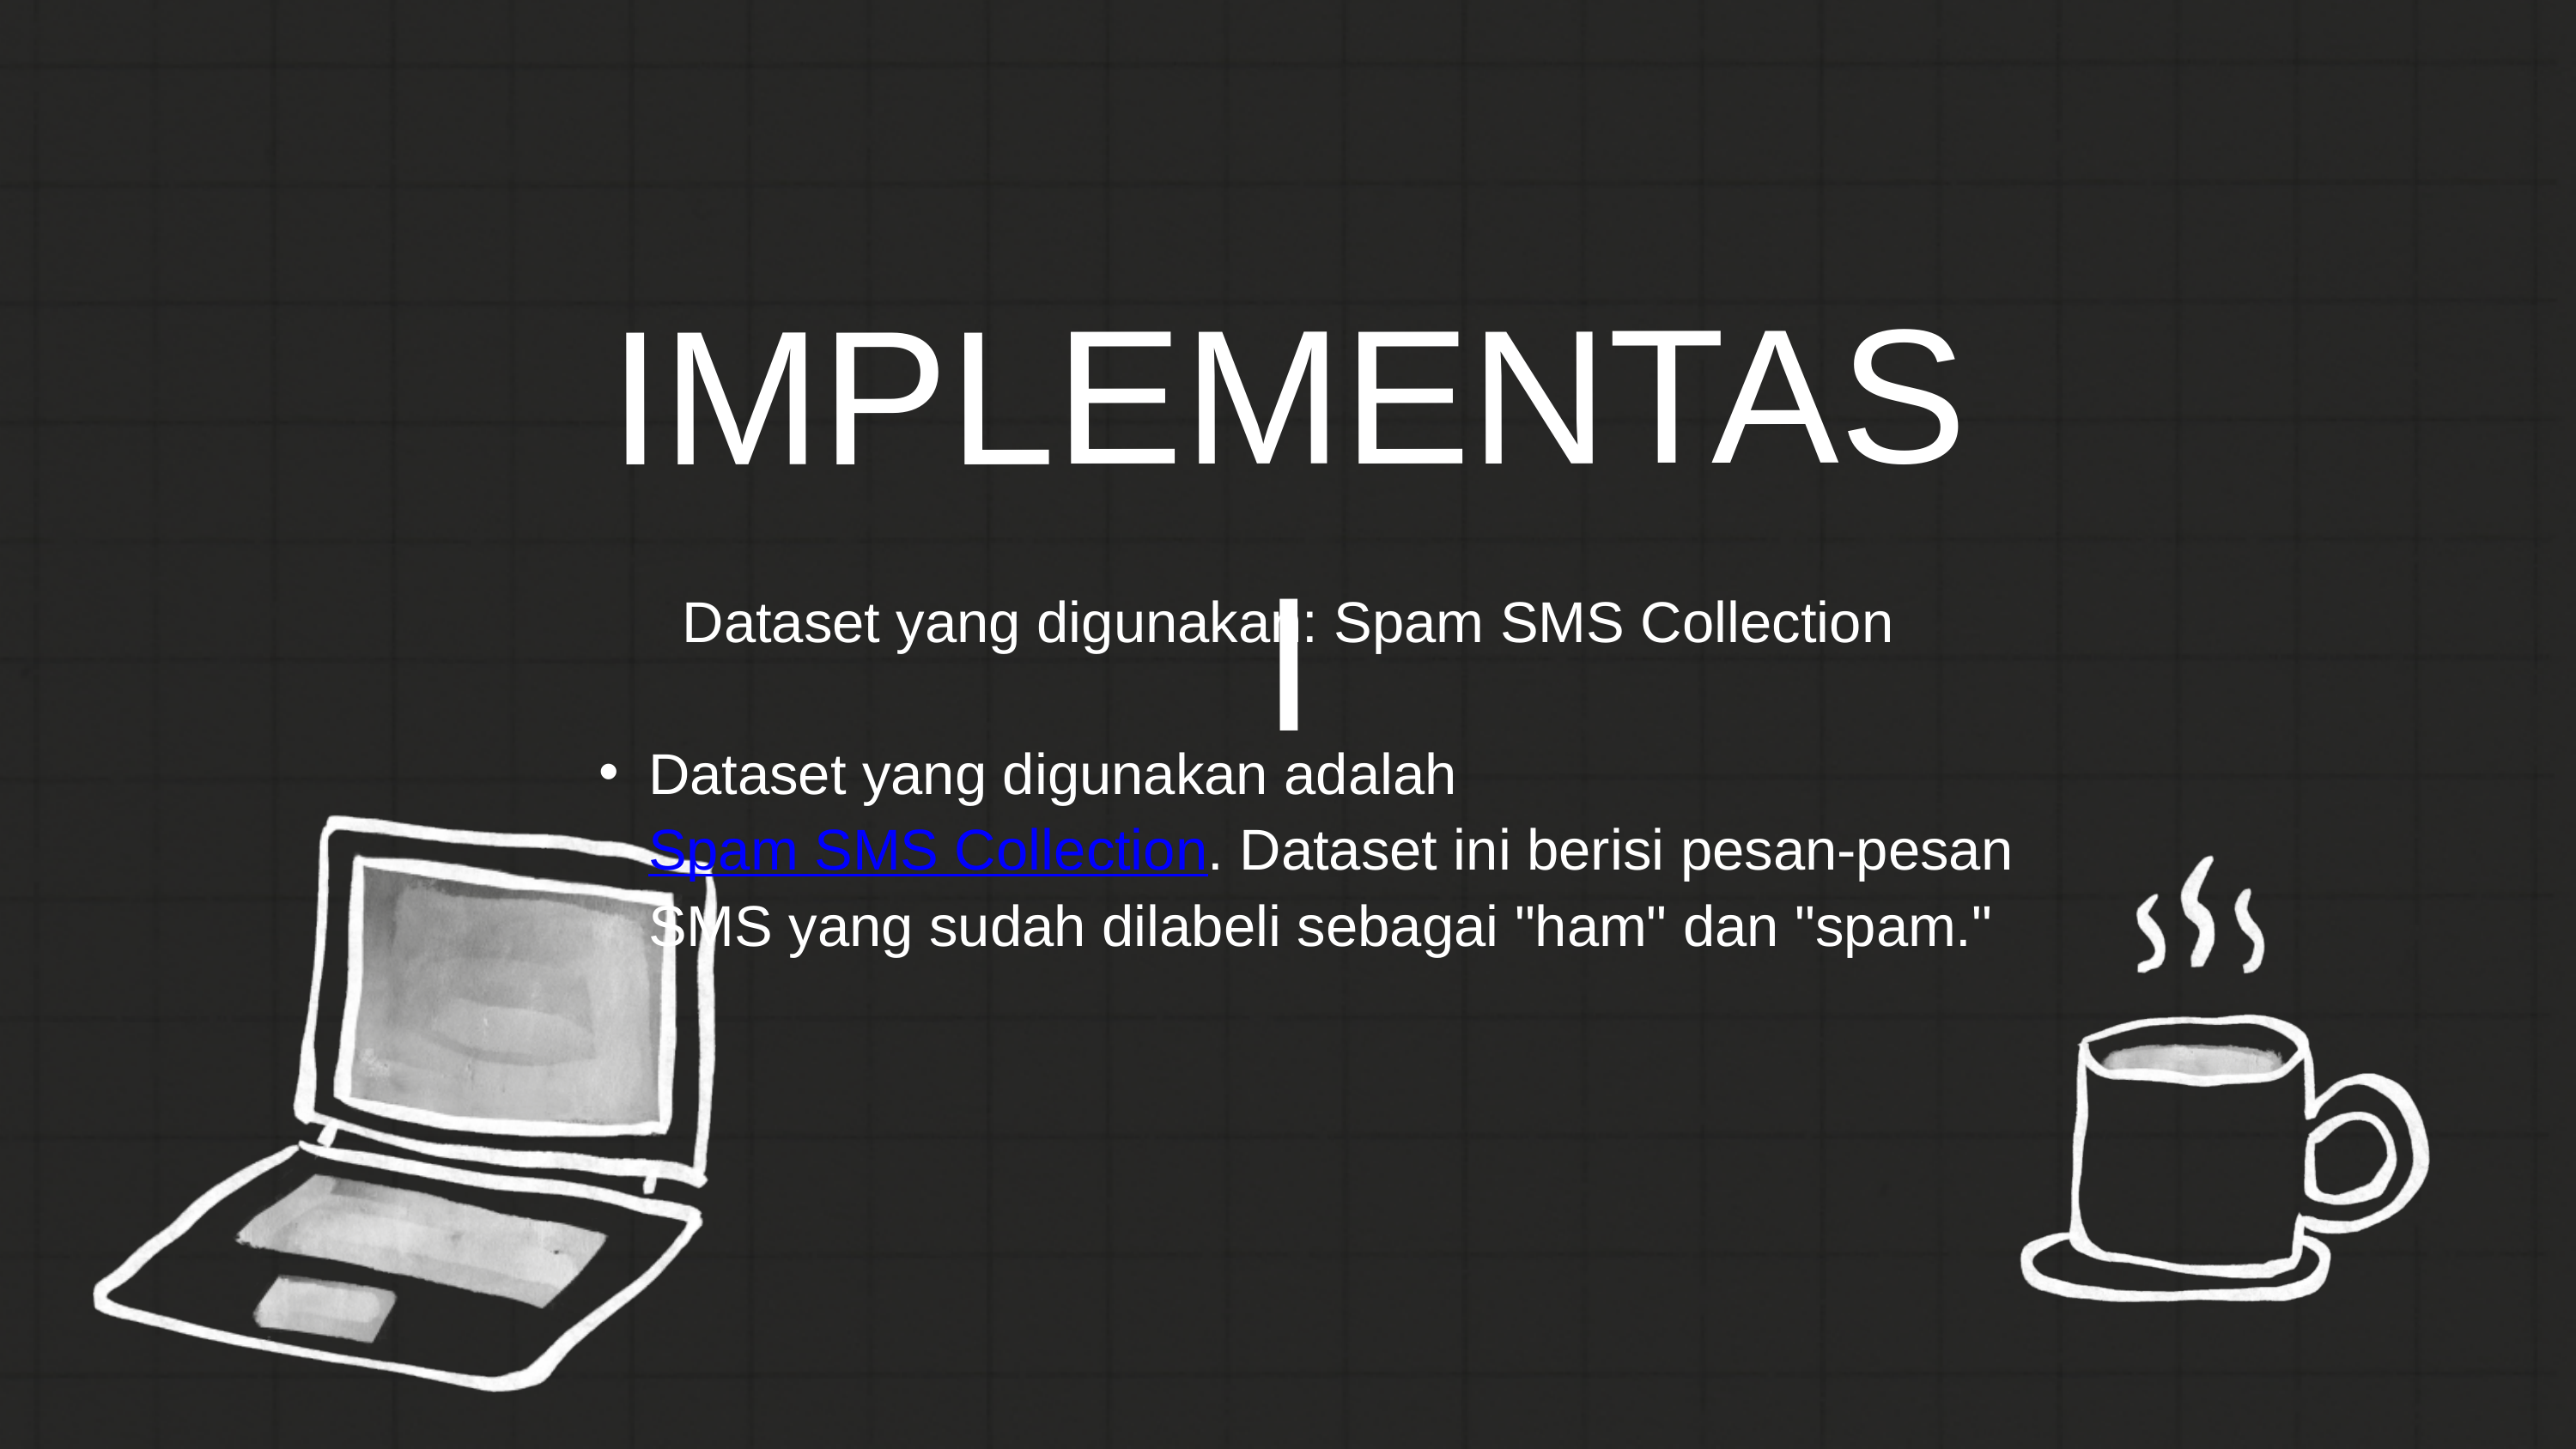

IMPLEMENTASI
Dataset yang digunakan: Spam SMS Collection

Dataset yang digunakan adalah Spam SMS Collection. Dataset ini berisi pesan-pesan SMS yang sudah dilabeli sebagai "ham" dan "spam."